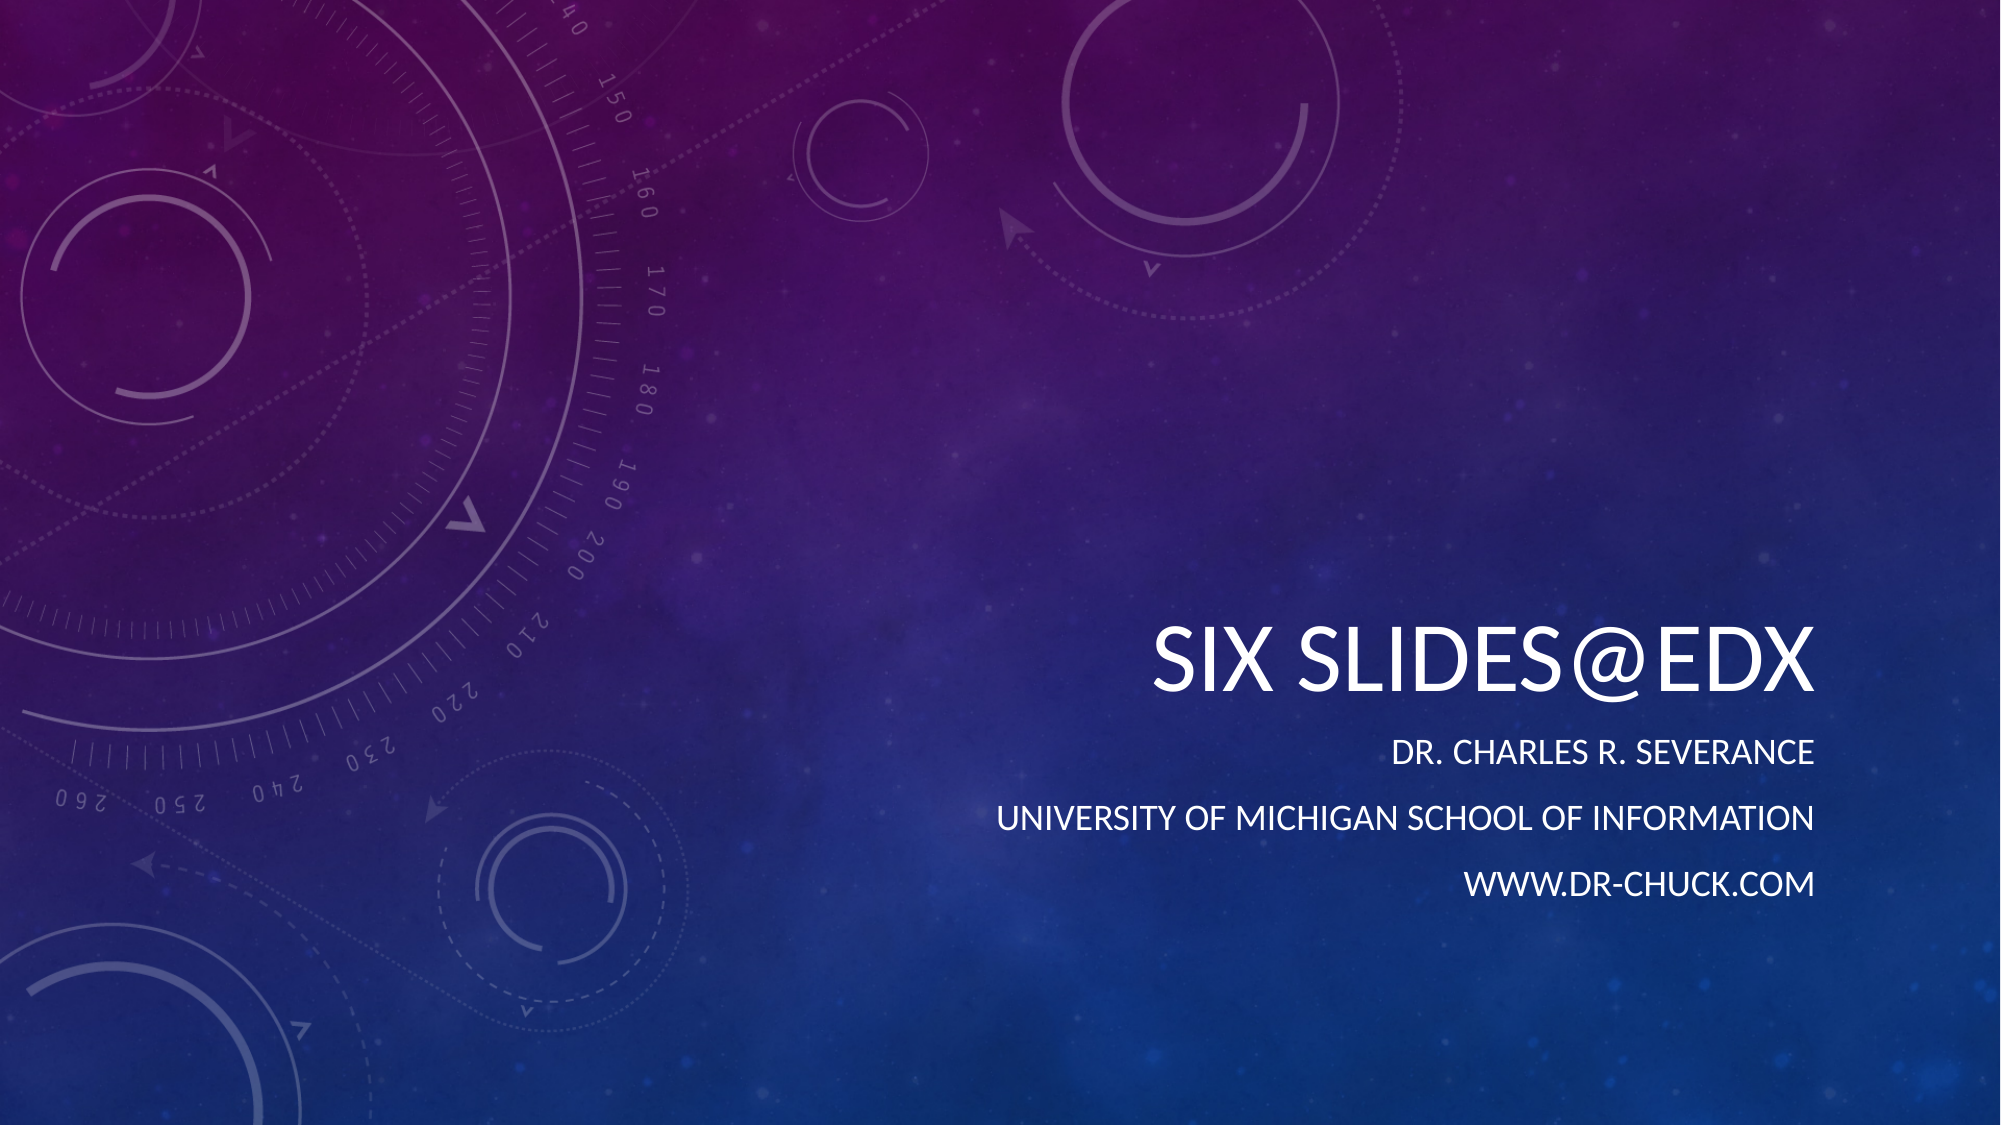

# SIX Slides@edX
Dr. Charles R. Severance
University of Michigan School of Information
www.dr-chuck.com